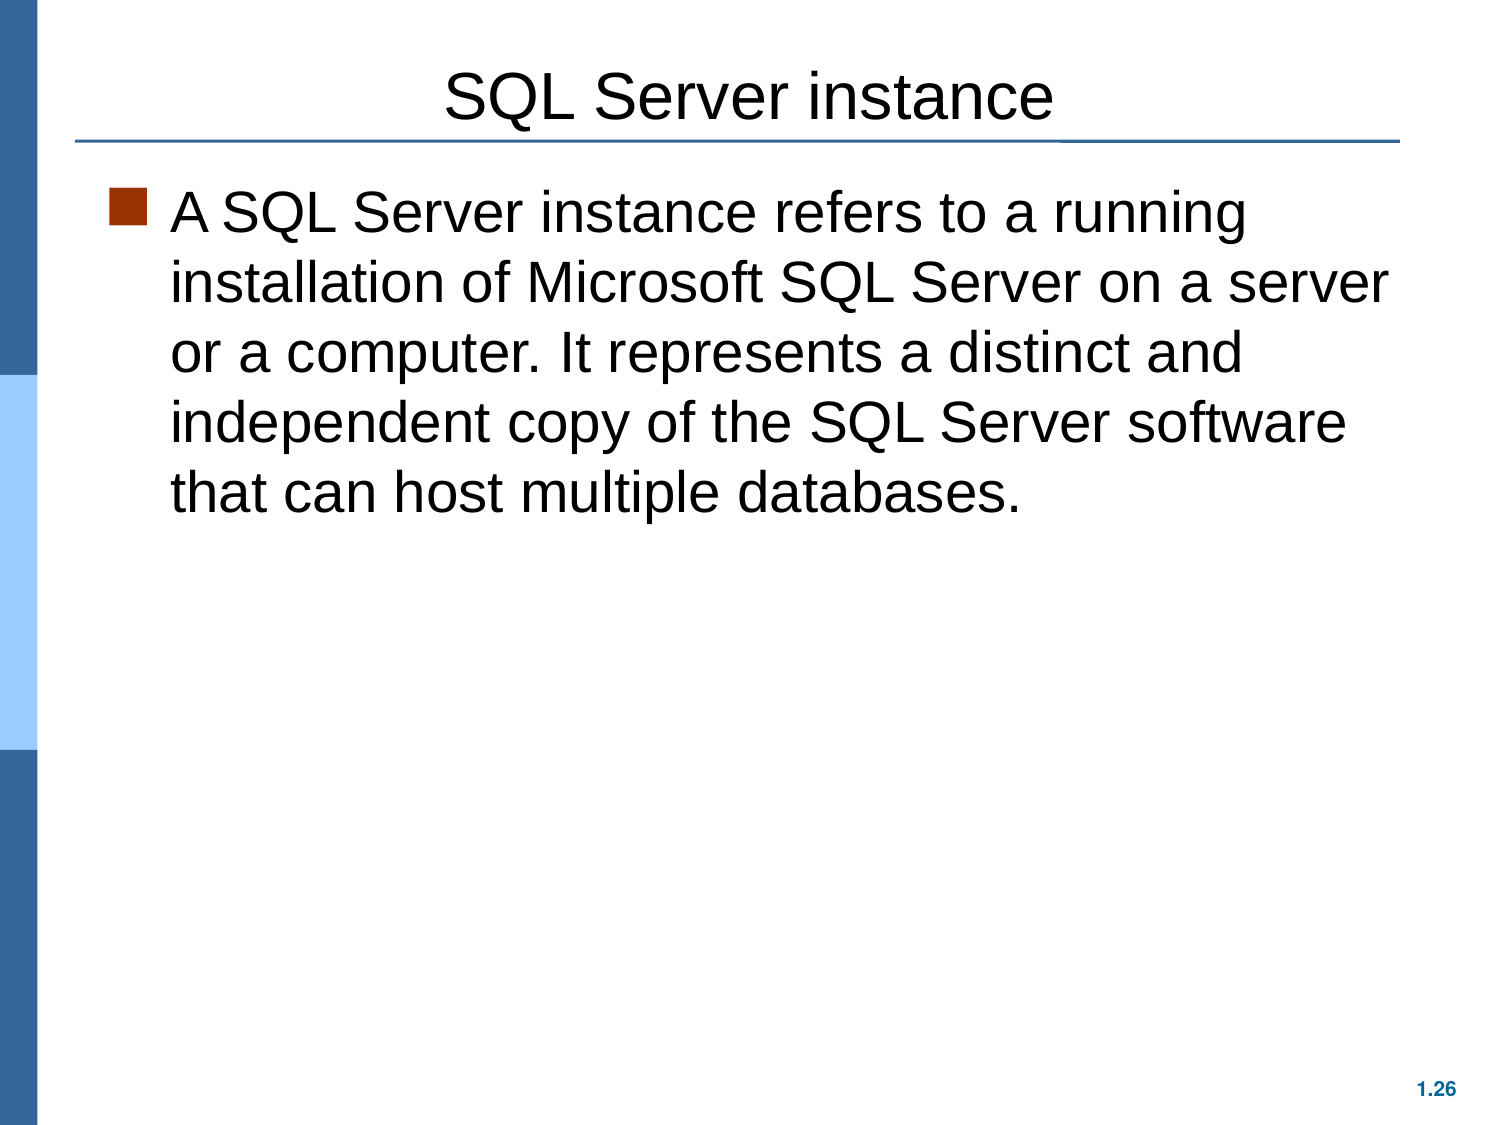

# SQL Server instance
A SQL Server instance refers to a running installation of Microsoft SQL Server on a server or a computer. It represents a distinct and independent copy of the SQL Server software that can host multiple databases.